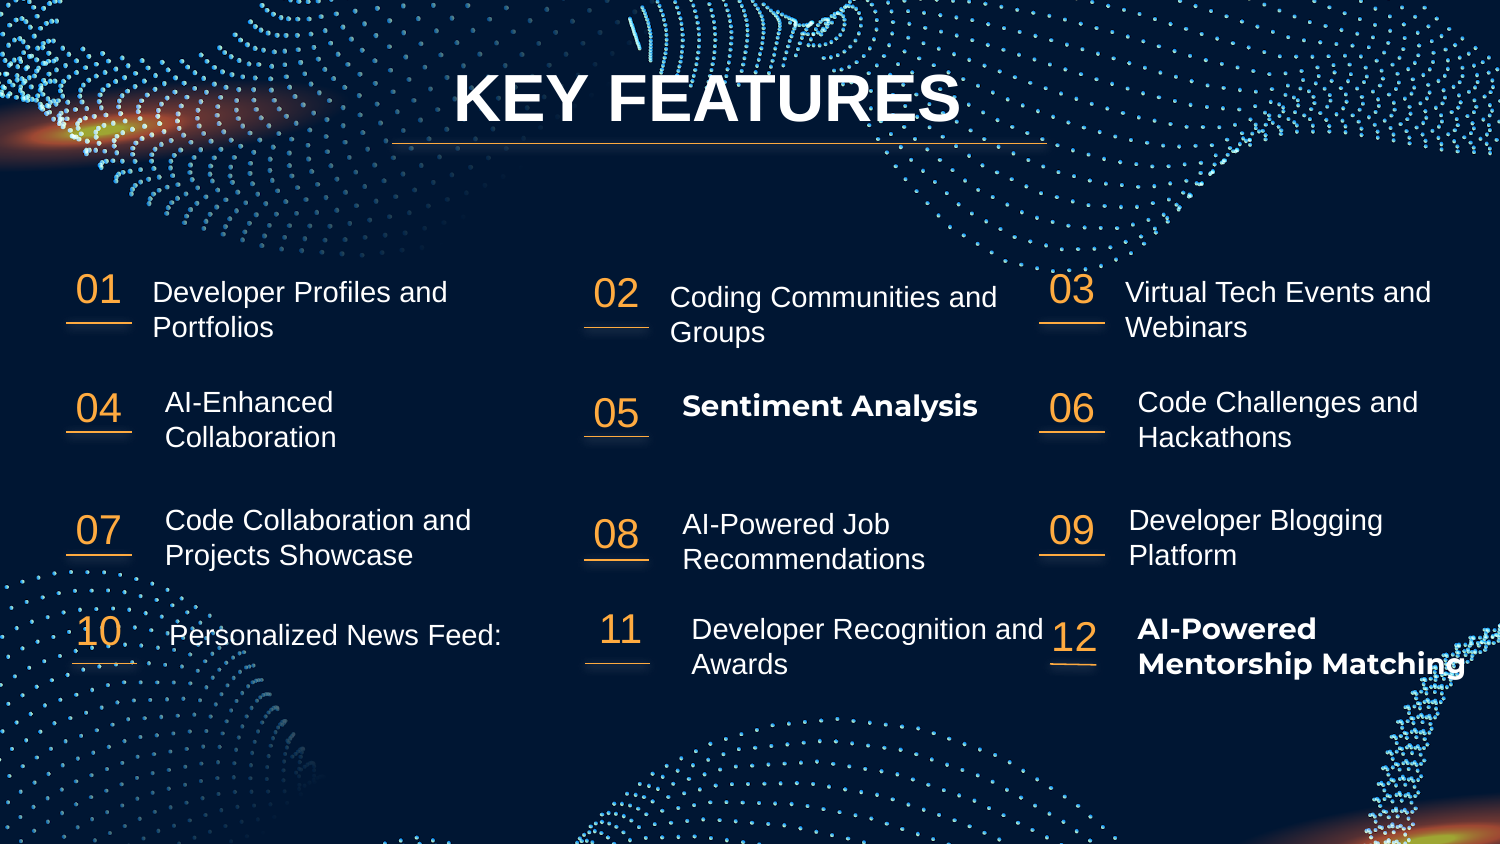

KEY FEATURES
01
03
02
Developer Profiles and Portfolios
Virtual Tech Events and Webinars
Coding Communities and Groups
04
06
05
AI-Enhanced Collaboration
Code Challenges and Hackathons
Sentiment Analysis
07
09
08
Developer Blogging Platform
Code Collaboration and Projects Showcase
AI-Powered Job Recommendations
11
10
12
Developer Recognition and Awards
AI-Powered Mentorship Matching
Personalized News Feed: